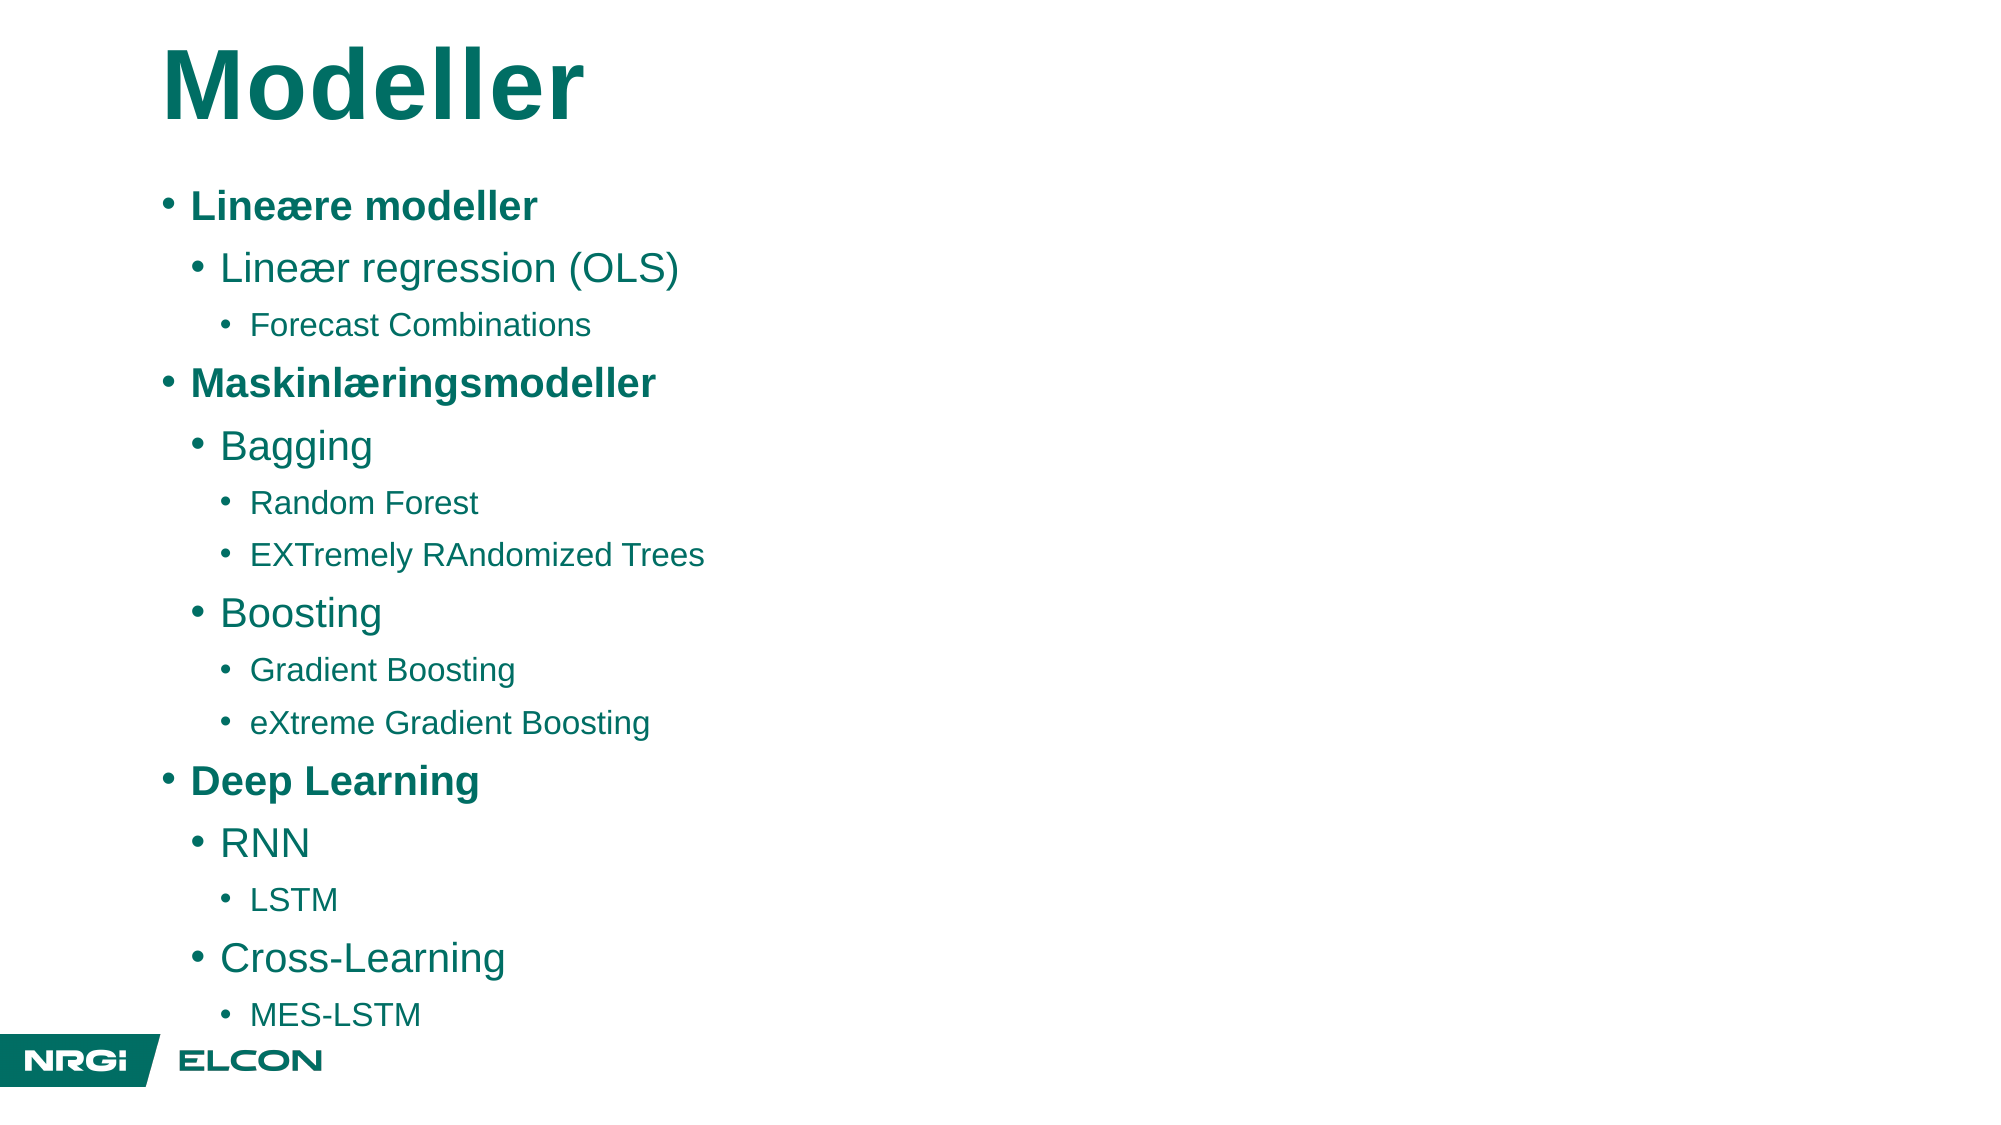

# Modeller
Lineære modeller
Lineær regression (OLS)
Forecast Combinations
Maskinlæringsmodeller
Bagging
Random Forest
EXTremely RAndomized Trees
Boosting
Gradient Boosting
eXtreme Gradient Boosting
Deep Learning
RNN
LSTM
Cross-Learning
MES-LSTM